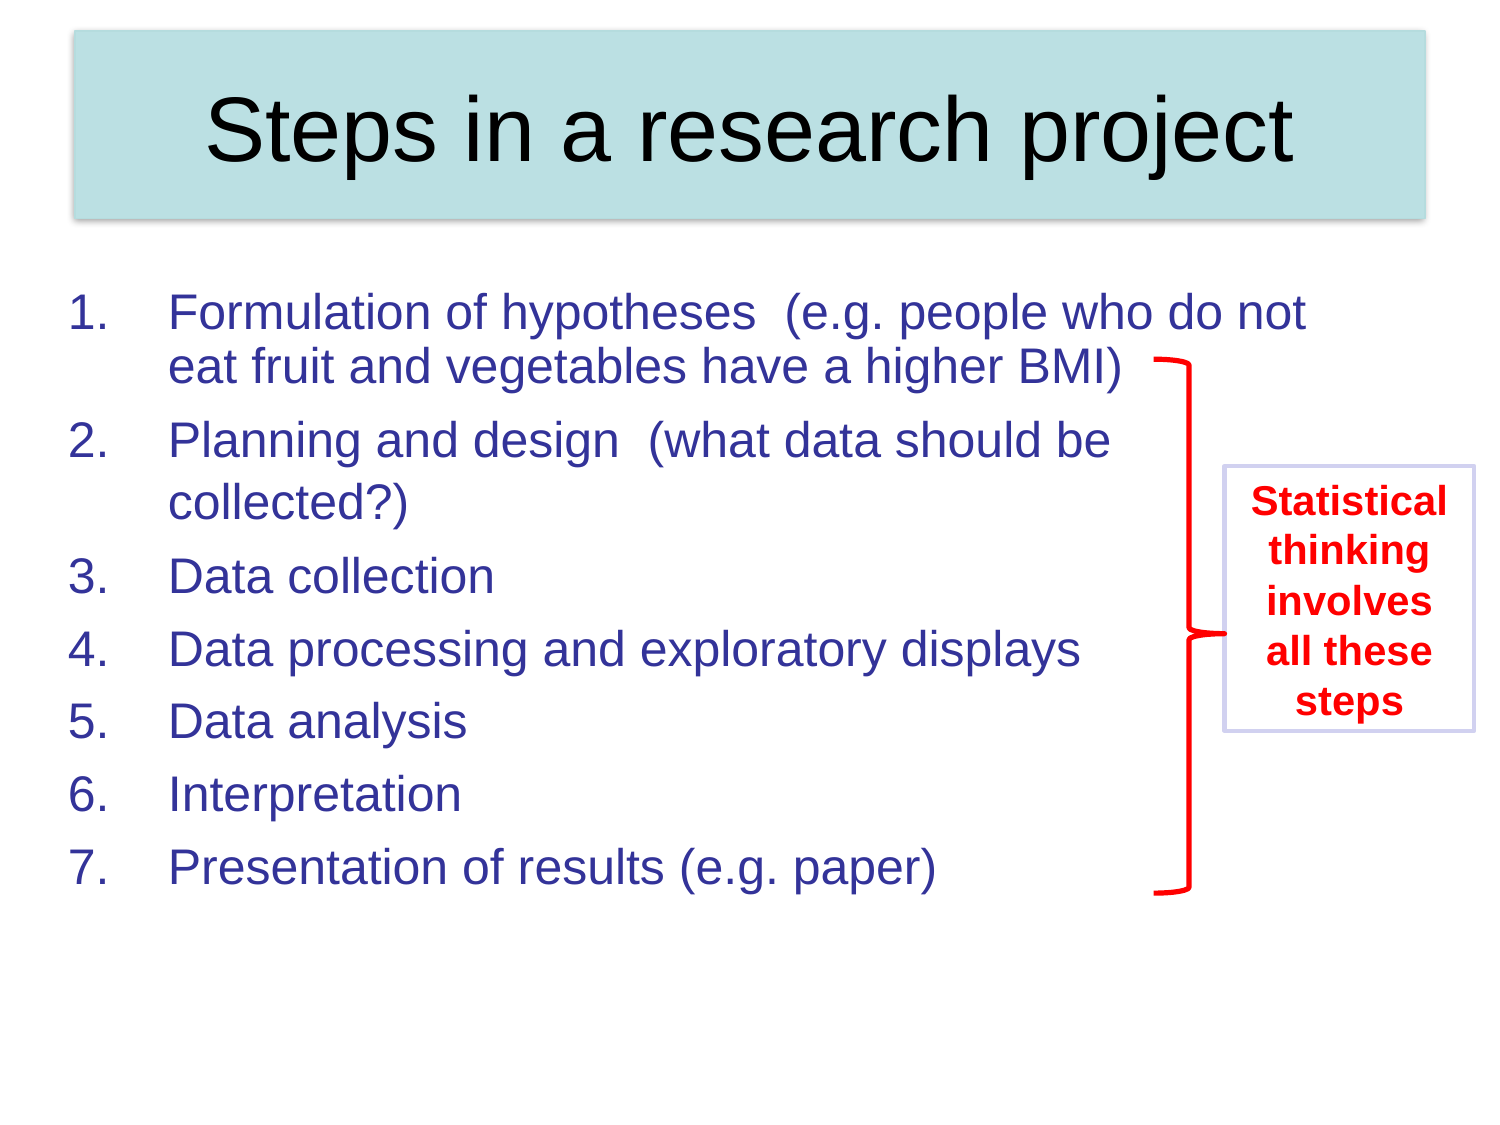

Steps in a research project
Formulation of hypotheses  (e.g. people who do not eat fruit and vegetables have a higher BMI)
Planning and design  (what data should be collected?)
Data collection
Data processing and exploratory displays
Data analysis
Interpretation
Presentation of results (e.g. paper)

Statistical thinking involves all these steps